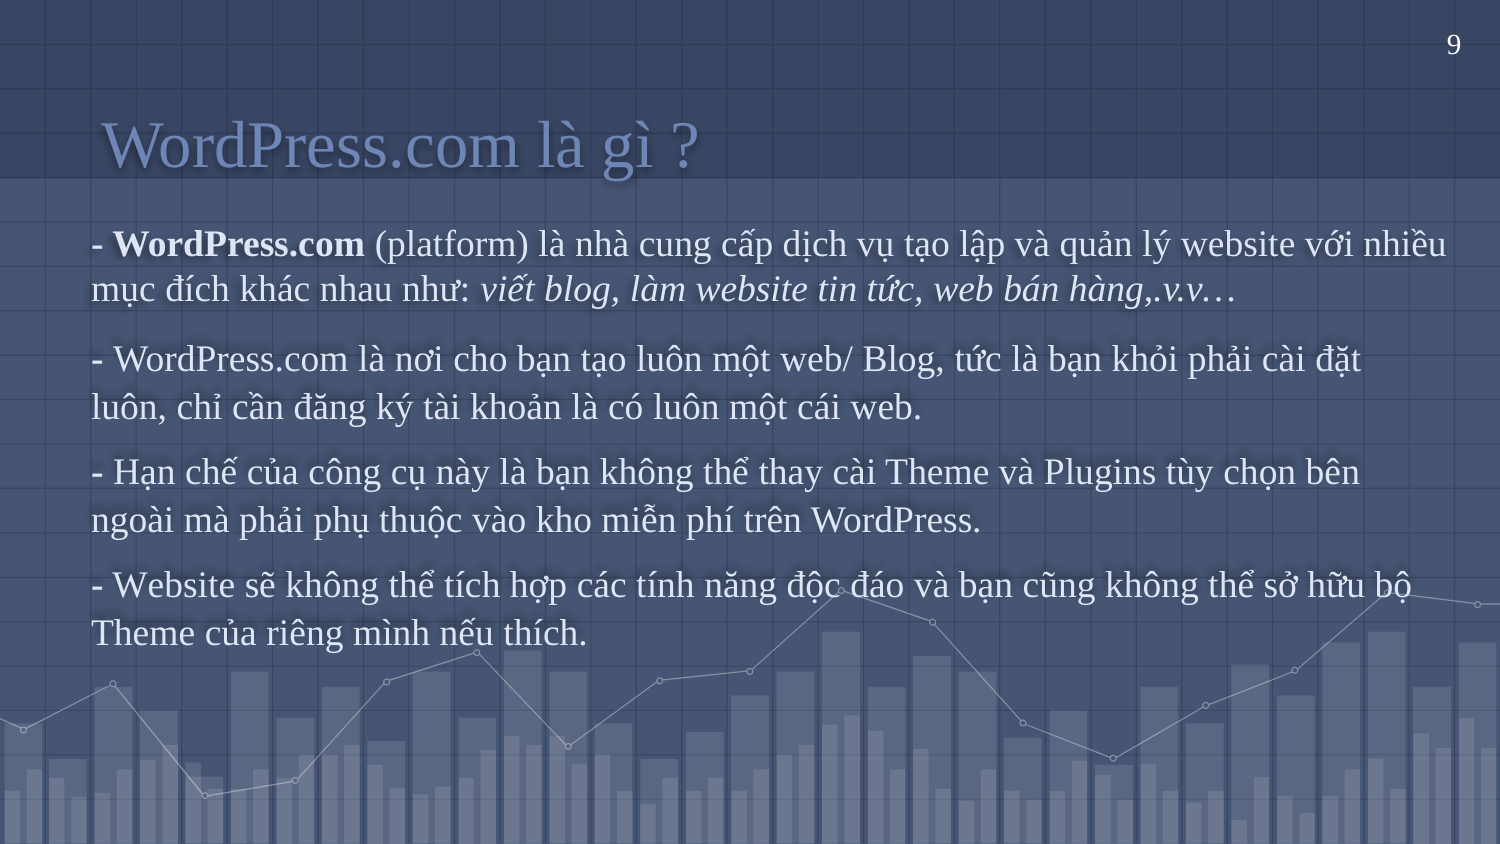

9
# WordPress.com là gì ?
- WordPress.com (platform) là nhà cung cấp dịch vụ tạo lập và quản lý website với nhiều mục đích khác nhau như: viết blog, làm website tin tức, web bán hàng,.v.v…

- WordPress.com là nơi cho bạn tạo luôn một web/ Blog, tức là bạn khỏi phải cài đặt luôn, chỉ cần đăng ký tài khoản là có luôn một cái web.
- Hạn chế của công cụ này là bạn không thể thay cài Theme và Plugins tùy chọn bên ngoài mà phải phụ thuộc vào kho miễn phí trên WordPress.
- Website sẽ không thể tích hợp các tính năng độc đáo và bạn cũng không thể sở hữu bộ Theme của riêng mình nếu thích.